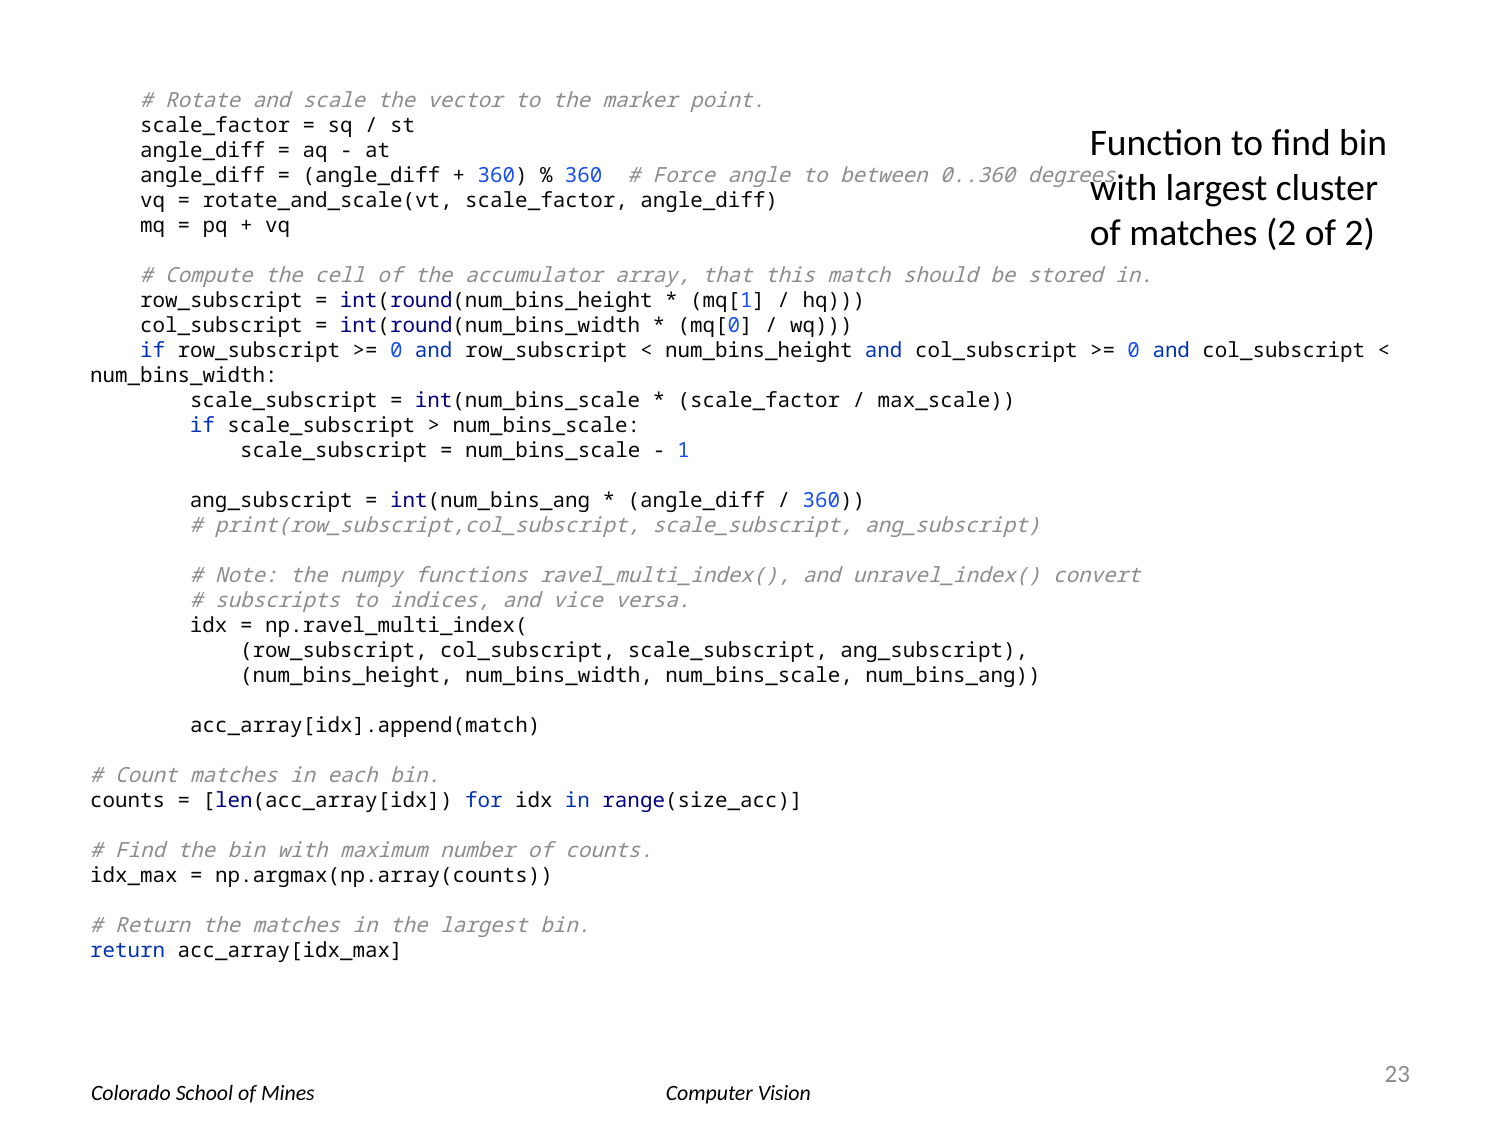

# Rotate and scale the vector to the marker point. scale_factor = sq / st angle_diff = aq - at angle_diff = (angle_diff + 360) % 360  # Force angle to between 0..360 degrees vq = rotate_and_scale(vt, scale_factor, angle_diff) mq = pq + vq # Compute the cell of the accumulator array, that this match should be stored in. row_subscript = int(round(num_bins_height * (mq[1] / hq))) col_subscript = int(round(num_bins_width * (mq[0] / wq))) if row_subscript >= 0 and row_subscript < num_bins_height and col_subscript >= 0 and col_subscript < num_bins_width: scale_subscript = int(num_bins_scale * (scale_factor / max_scale)) if scale_subscript > num_bins_scale: scale_subscript = num_bins_scale - 1 ang_subscript = int(num_bins_ang * (angle_diff / 360)) # print(row_subscript,col_subscript, scale_subscript, ang_subscript) # Note: the numpy functions ravel_multi_index(), and unravel_index() convert # subscripts to indices, and vice versa. idx = np.ravel_multi_index( (row_subscript, col_subscript, scale_subscript, ang_subscript), (num_bins_height, num_bins_width, num_bins_scale, num_bins_ang)) acc_array[idx].append(match) # Count matches in each bin. counts = [len(acc_array[idx]) for idx in range(size_acc)] # Find the bin with maximum number of counts. idx_max = np.argmax(np.array(counts)) # Return the matches in the largest bin. return acc_array[idx_max]
Function to find bin with largest cluster of matches (2 of 2)
23